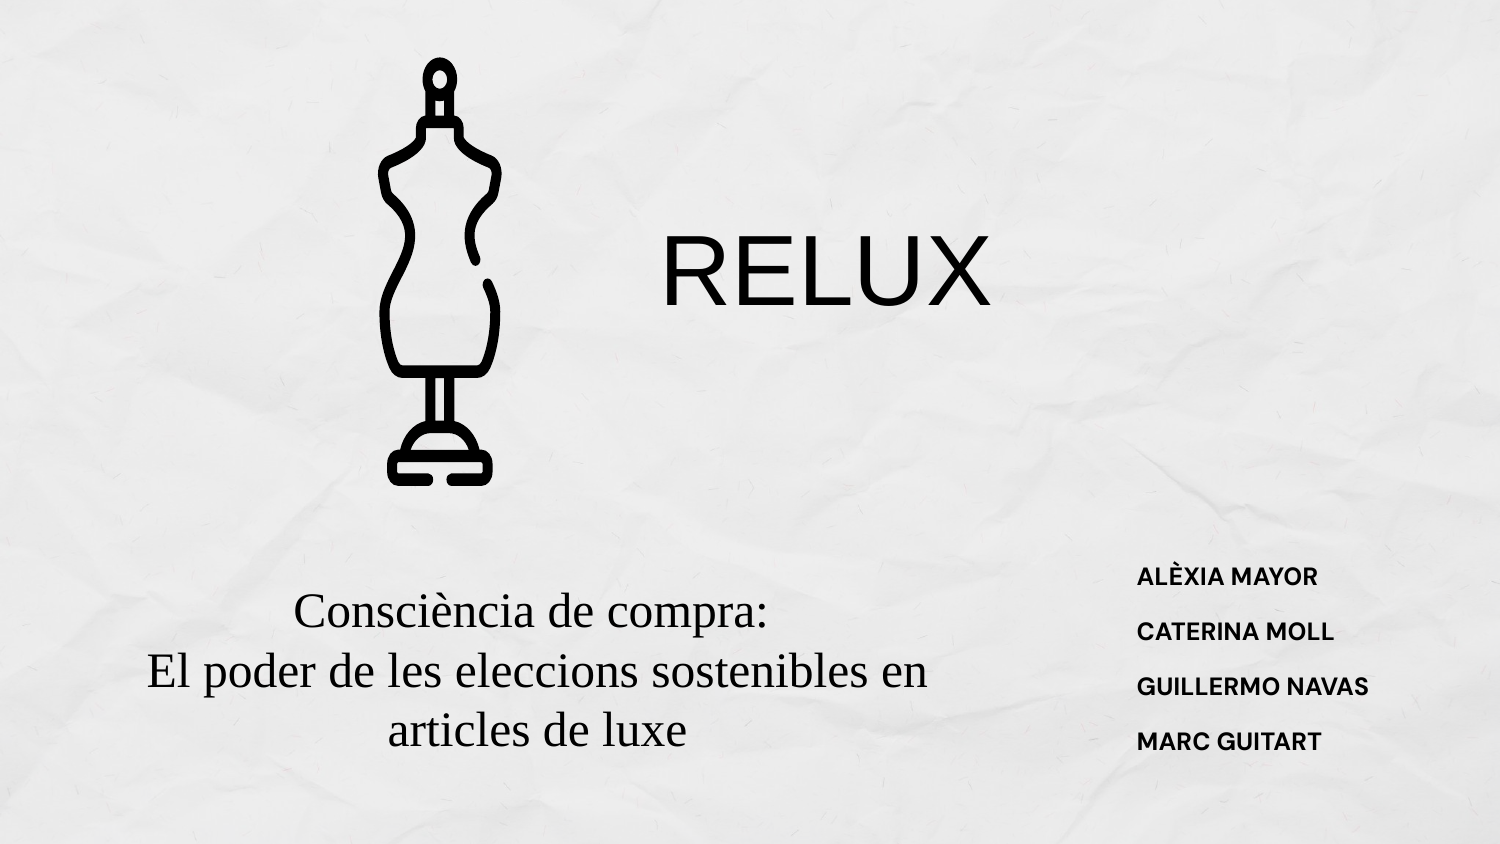

# RELUX
ALÈXIA MAYOR
CATERINA MOLL
GUILLERMO NAVAS
MARC GUITART

Consciència de compra:
El poder de les eleccions sostenibles en articles de luxe